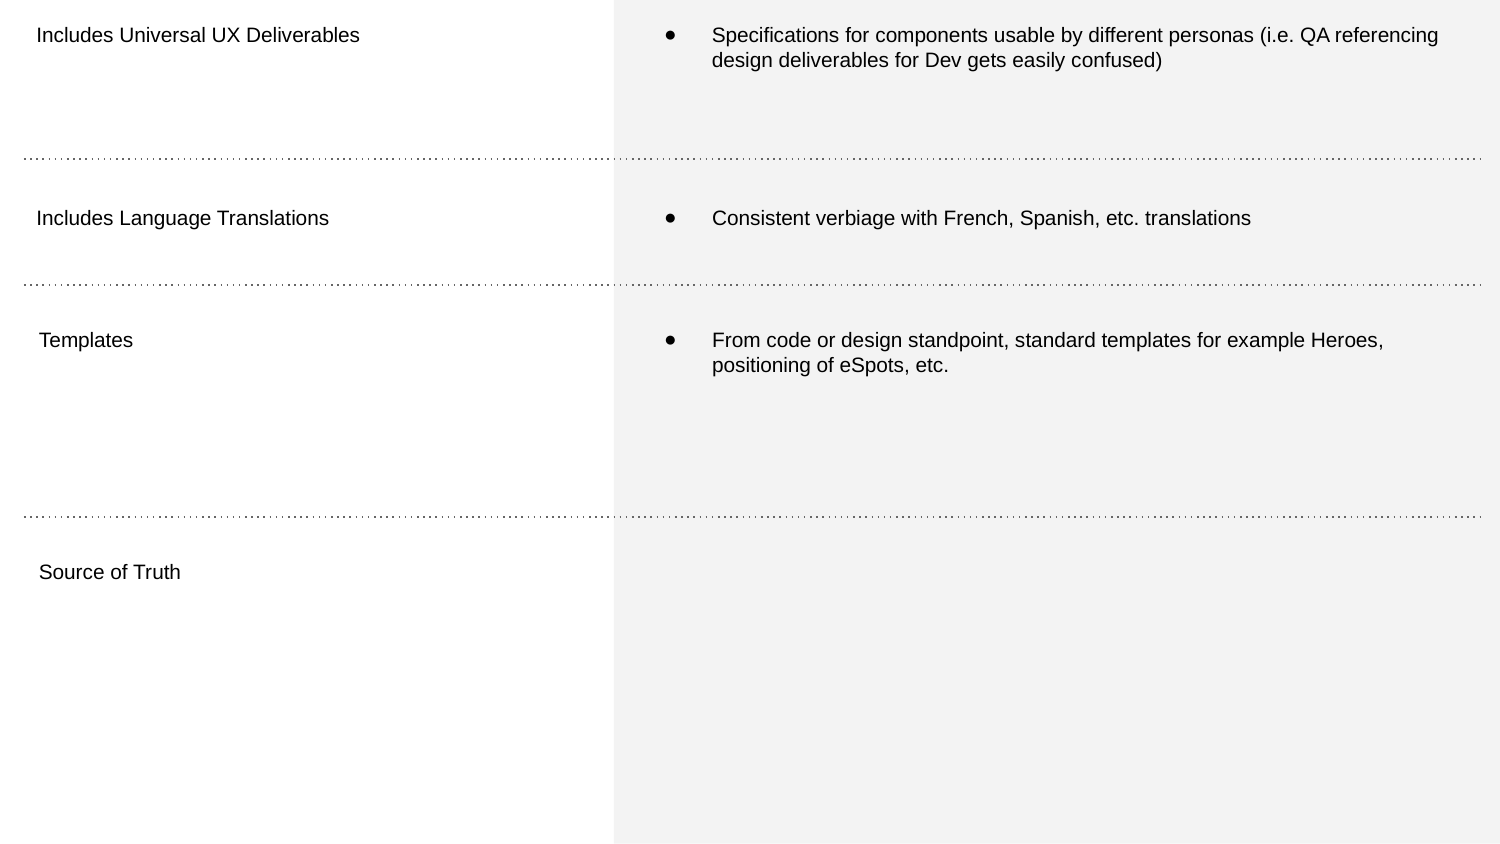

Includes Universal UX Deliverables
Specifications for components usable by different personas (i.e. QA referencing design deliverables for Dev gets easily confused)
Includes Language Translations
Consistent verbiage with French, Spanish, etc. translations
Templates
From code or design standpoint, standard templates for example Heroes, positioning of eSpots, etc.
Source of Truth